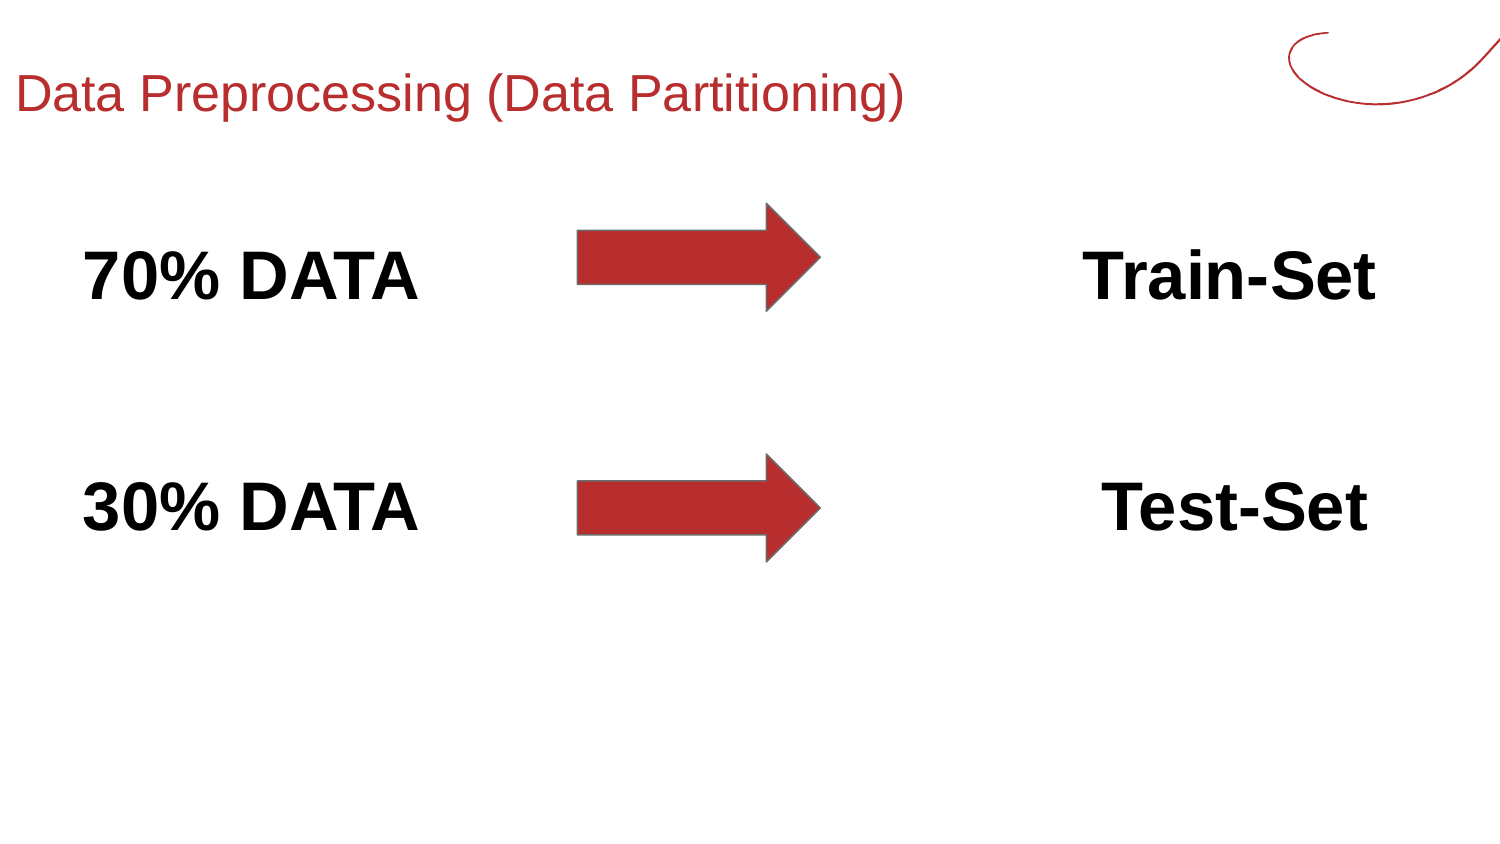

# Data Preprocessing (Data Partitioning)
70% DATA                                   Train-Set

30% DATA                                    Test-Set